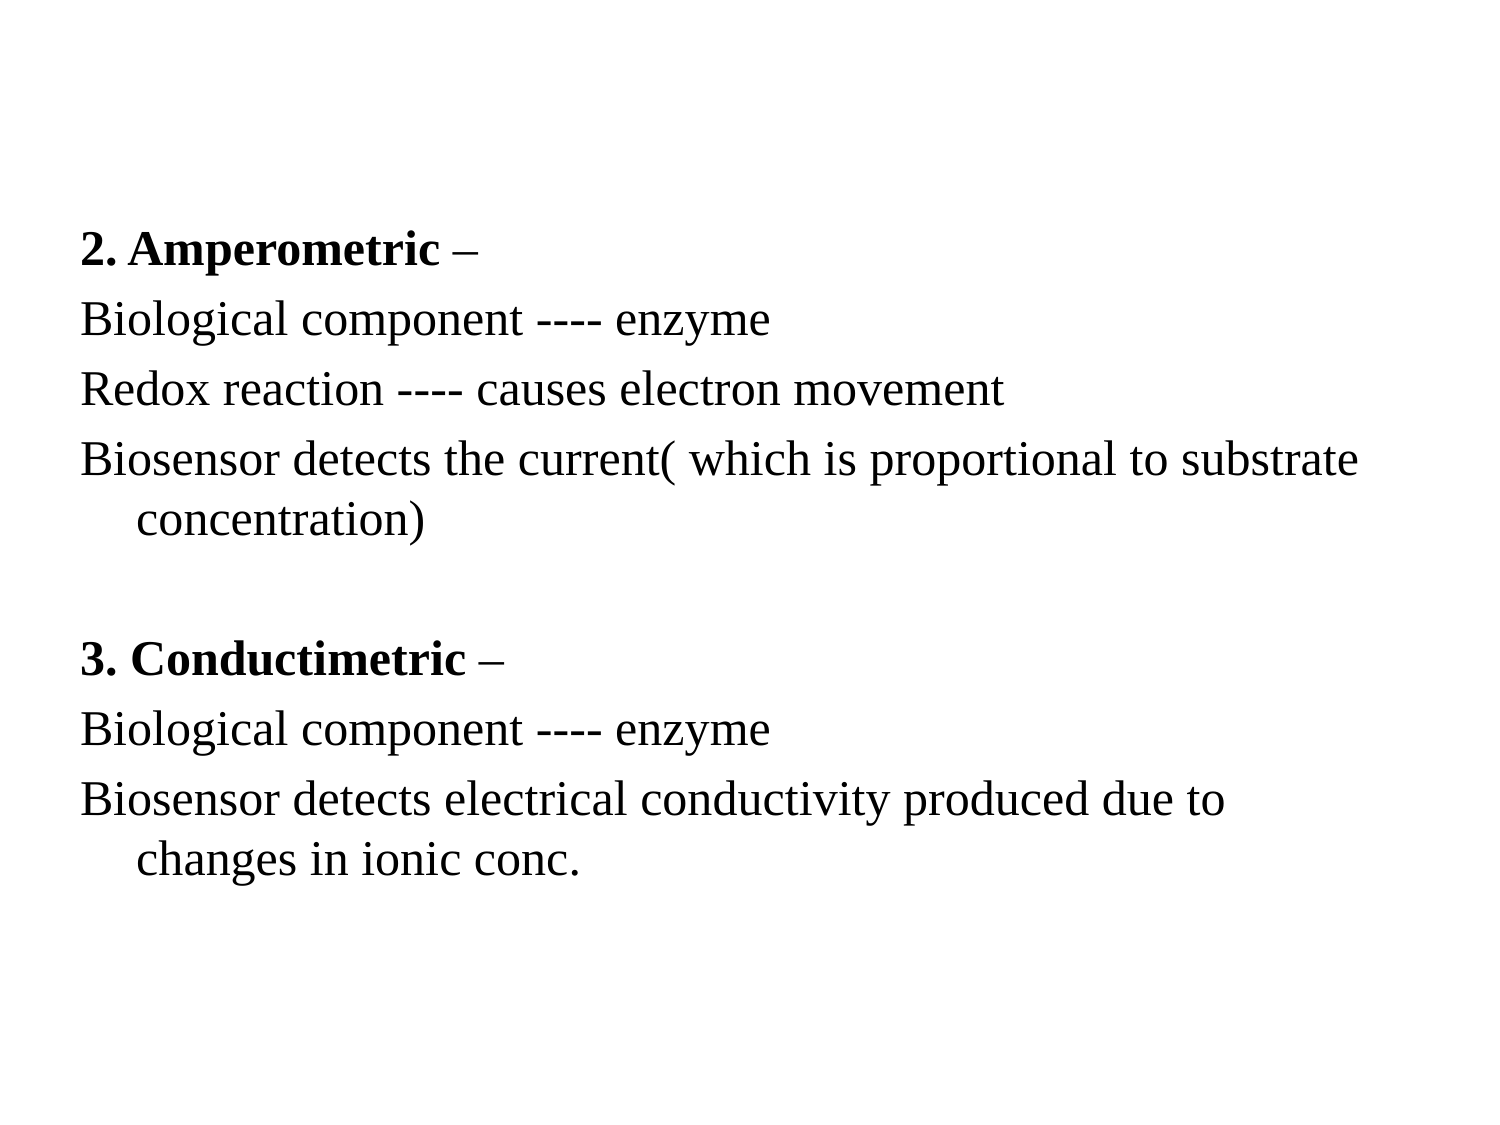

2. Amperometric –
Biological component ---- enzyme
Redox reaction ---- causes electron movement
Biosensor detects the current( which is proportional to substrate concentration)

3. Conductimetric –
Biological component ---- enzyme
Biosensor detects electrical conductivity produced due to changes in ionic conc.